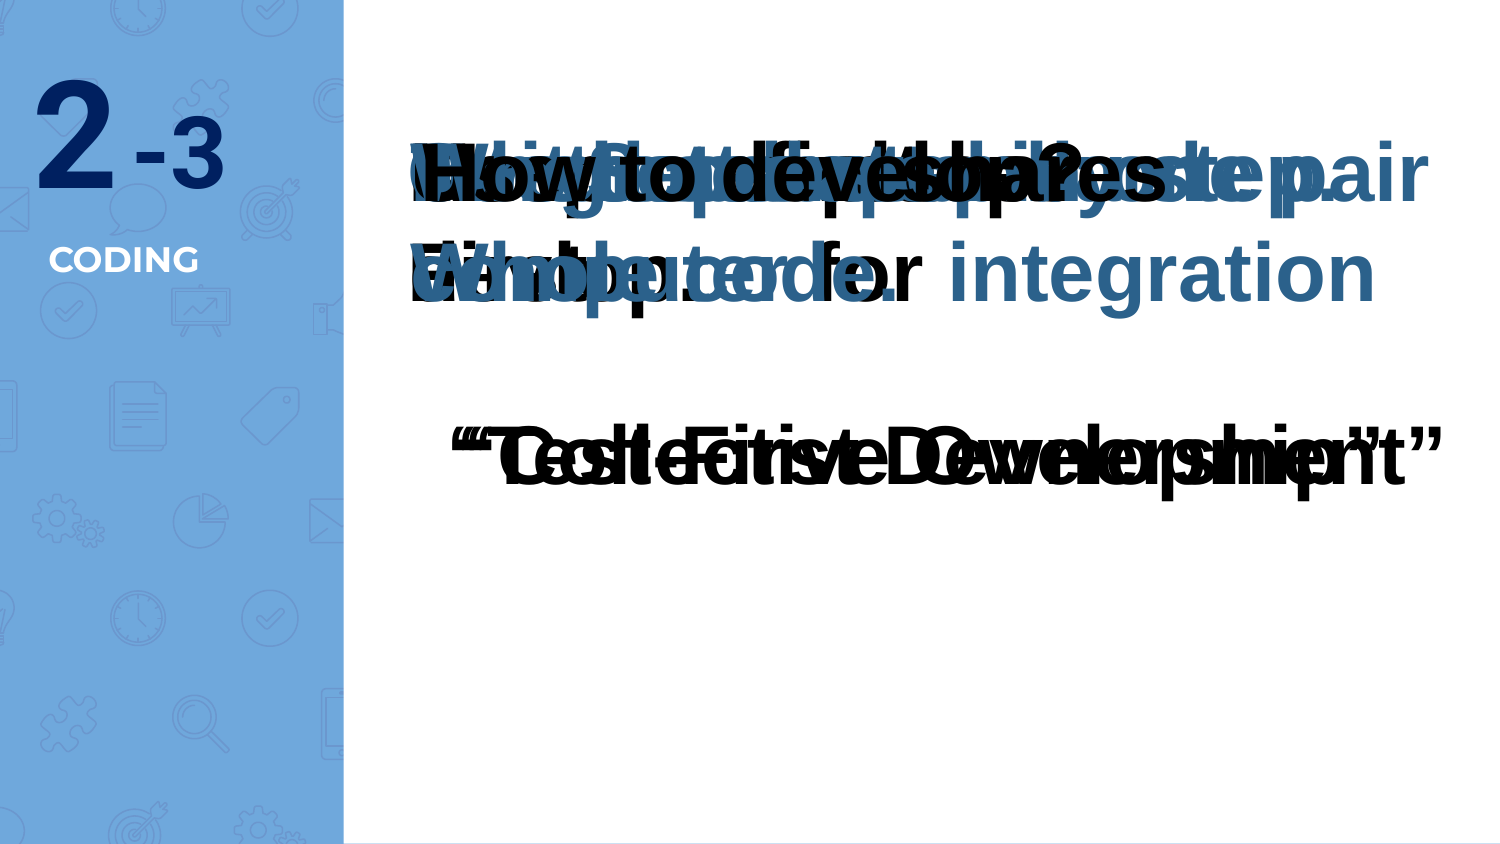

2 -3
Customer places First
Keep code standard

Unit test first
Two developer in one pair
Integrates step by step.
Use Separated computer for integration
Whole team shares Whole code.
How to develop?
devlop.
# CODING
“Test-First Development”
“Collective Ownership”